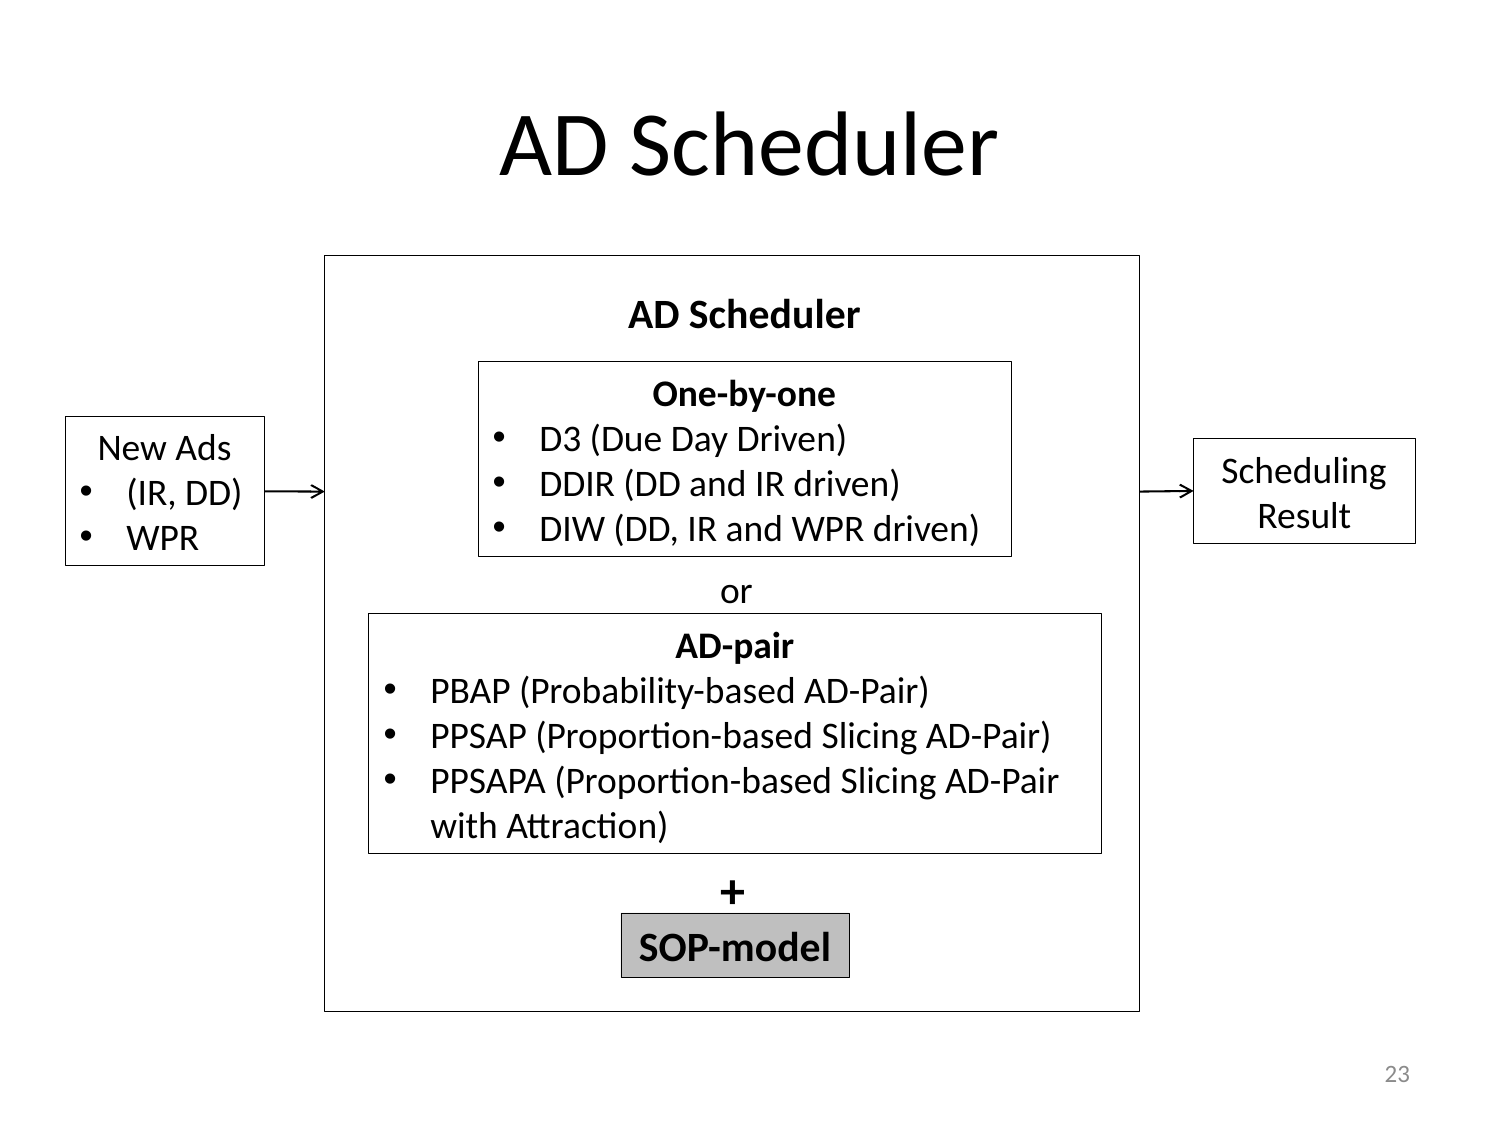

# AD Scheduler

AD Scheduler
One-by-one
D3 (Due Day Driven)
DDIR (DD and IR driven)
DIW (DD, IR and WPR driven)
New Ads
(IR, DD)
WPR
Scheduling Result
or
AD-pair
PBAP (Probability-based AD-Pair)
PPSAP (Proportion-based Slicing AD-Pair)
PPSAPA (Proportion-based Slicing AD-Pair with Attraction)
+
SOP-model
23